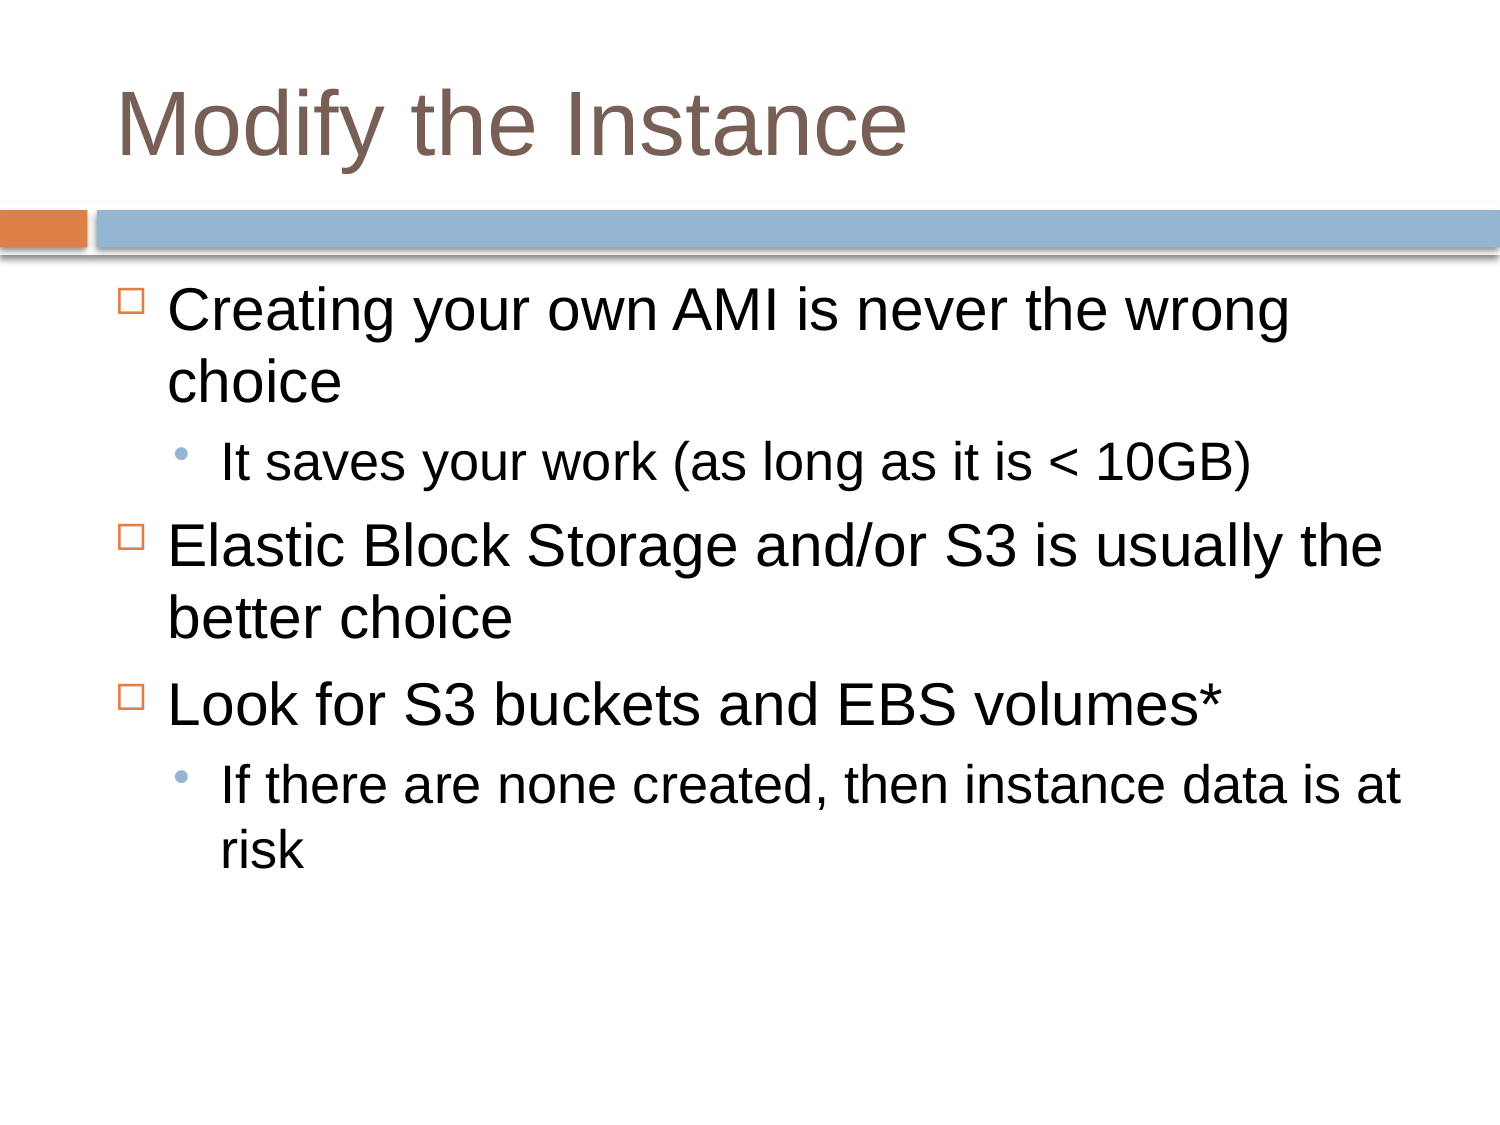

# Modify the Instance
Creating your own AMI is never the wrong choice
It saves your work (as long as it is < 10GB)
Elastic Block Storage and/or S3 is usually the better choice
Look for S3 buckets and EBS volumes*
If there are none created, then instance data is at risk